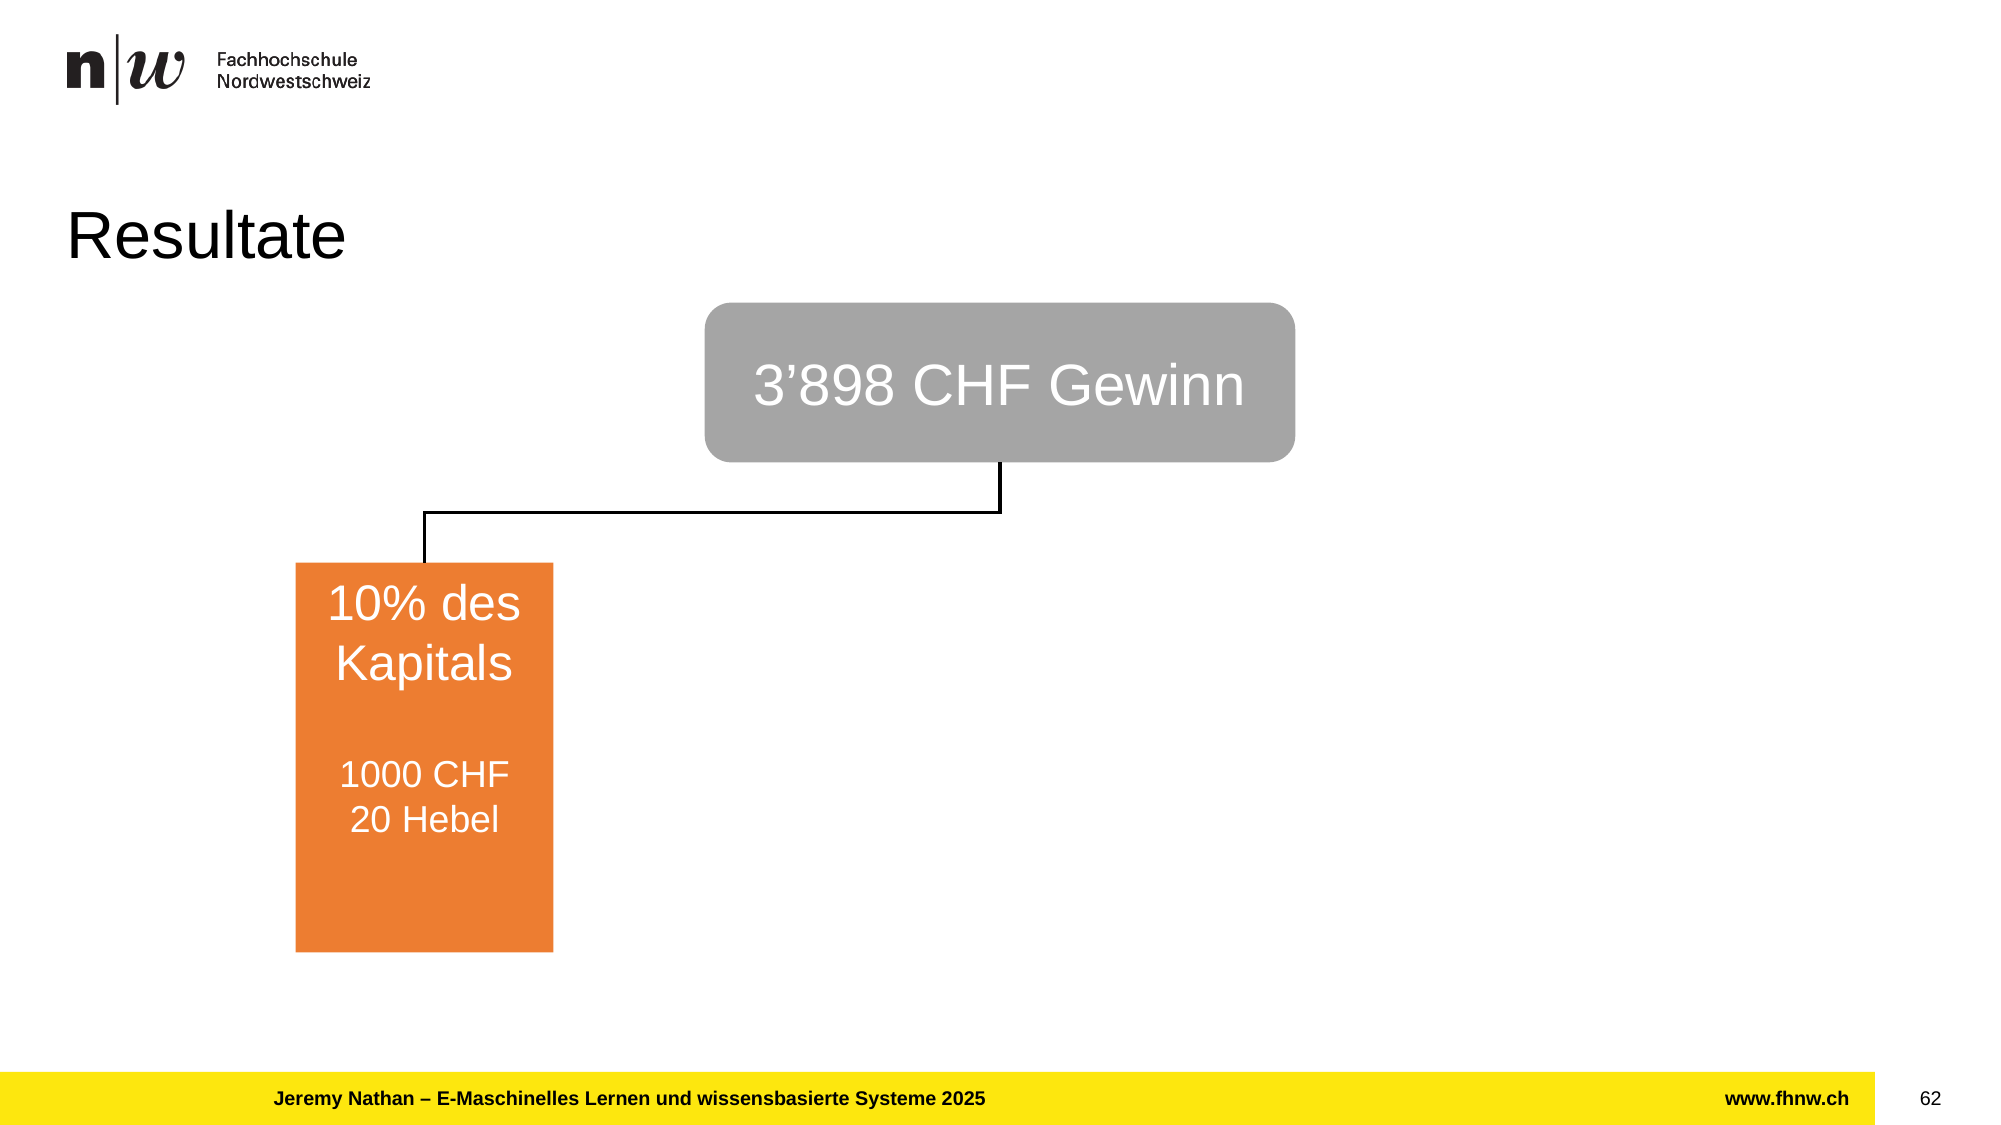

# Resultate
3’898 CHF Gewinn

10% des Kapitals

1000 CHF
20 Hebel
Jeremy Nathan – E-Maschinelles Lernen und wissensbasierte Systeme 2025
62